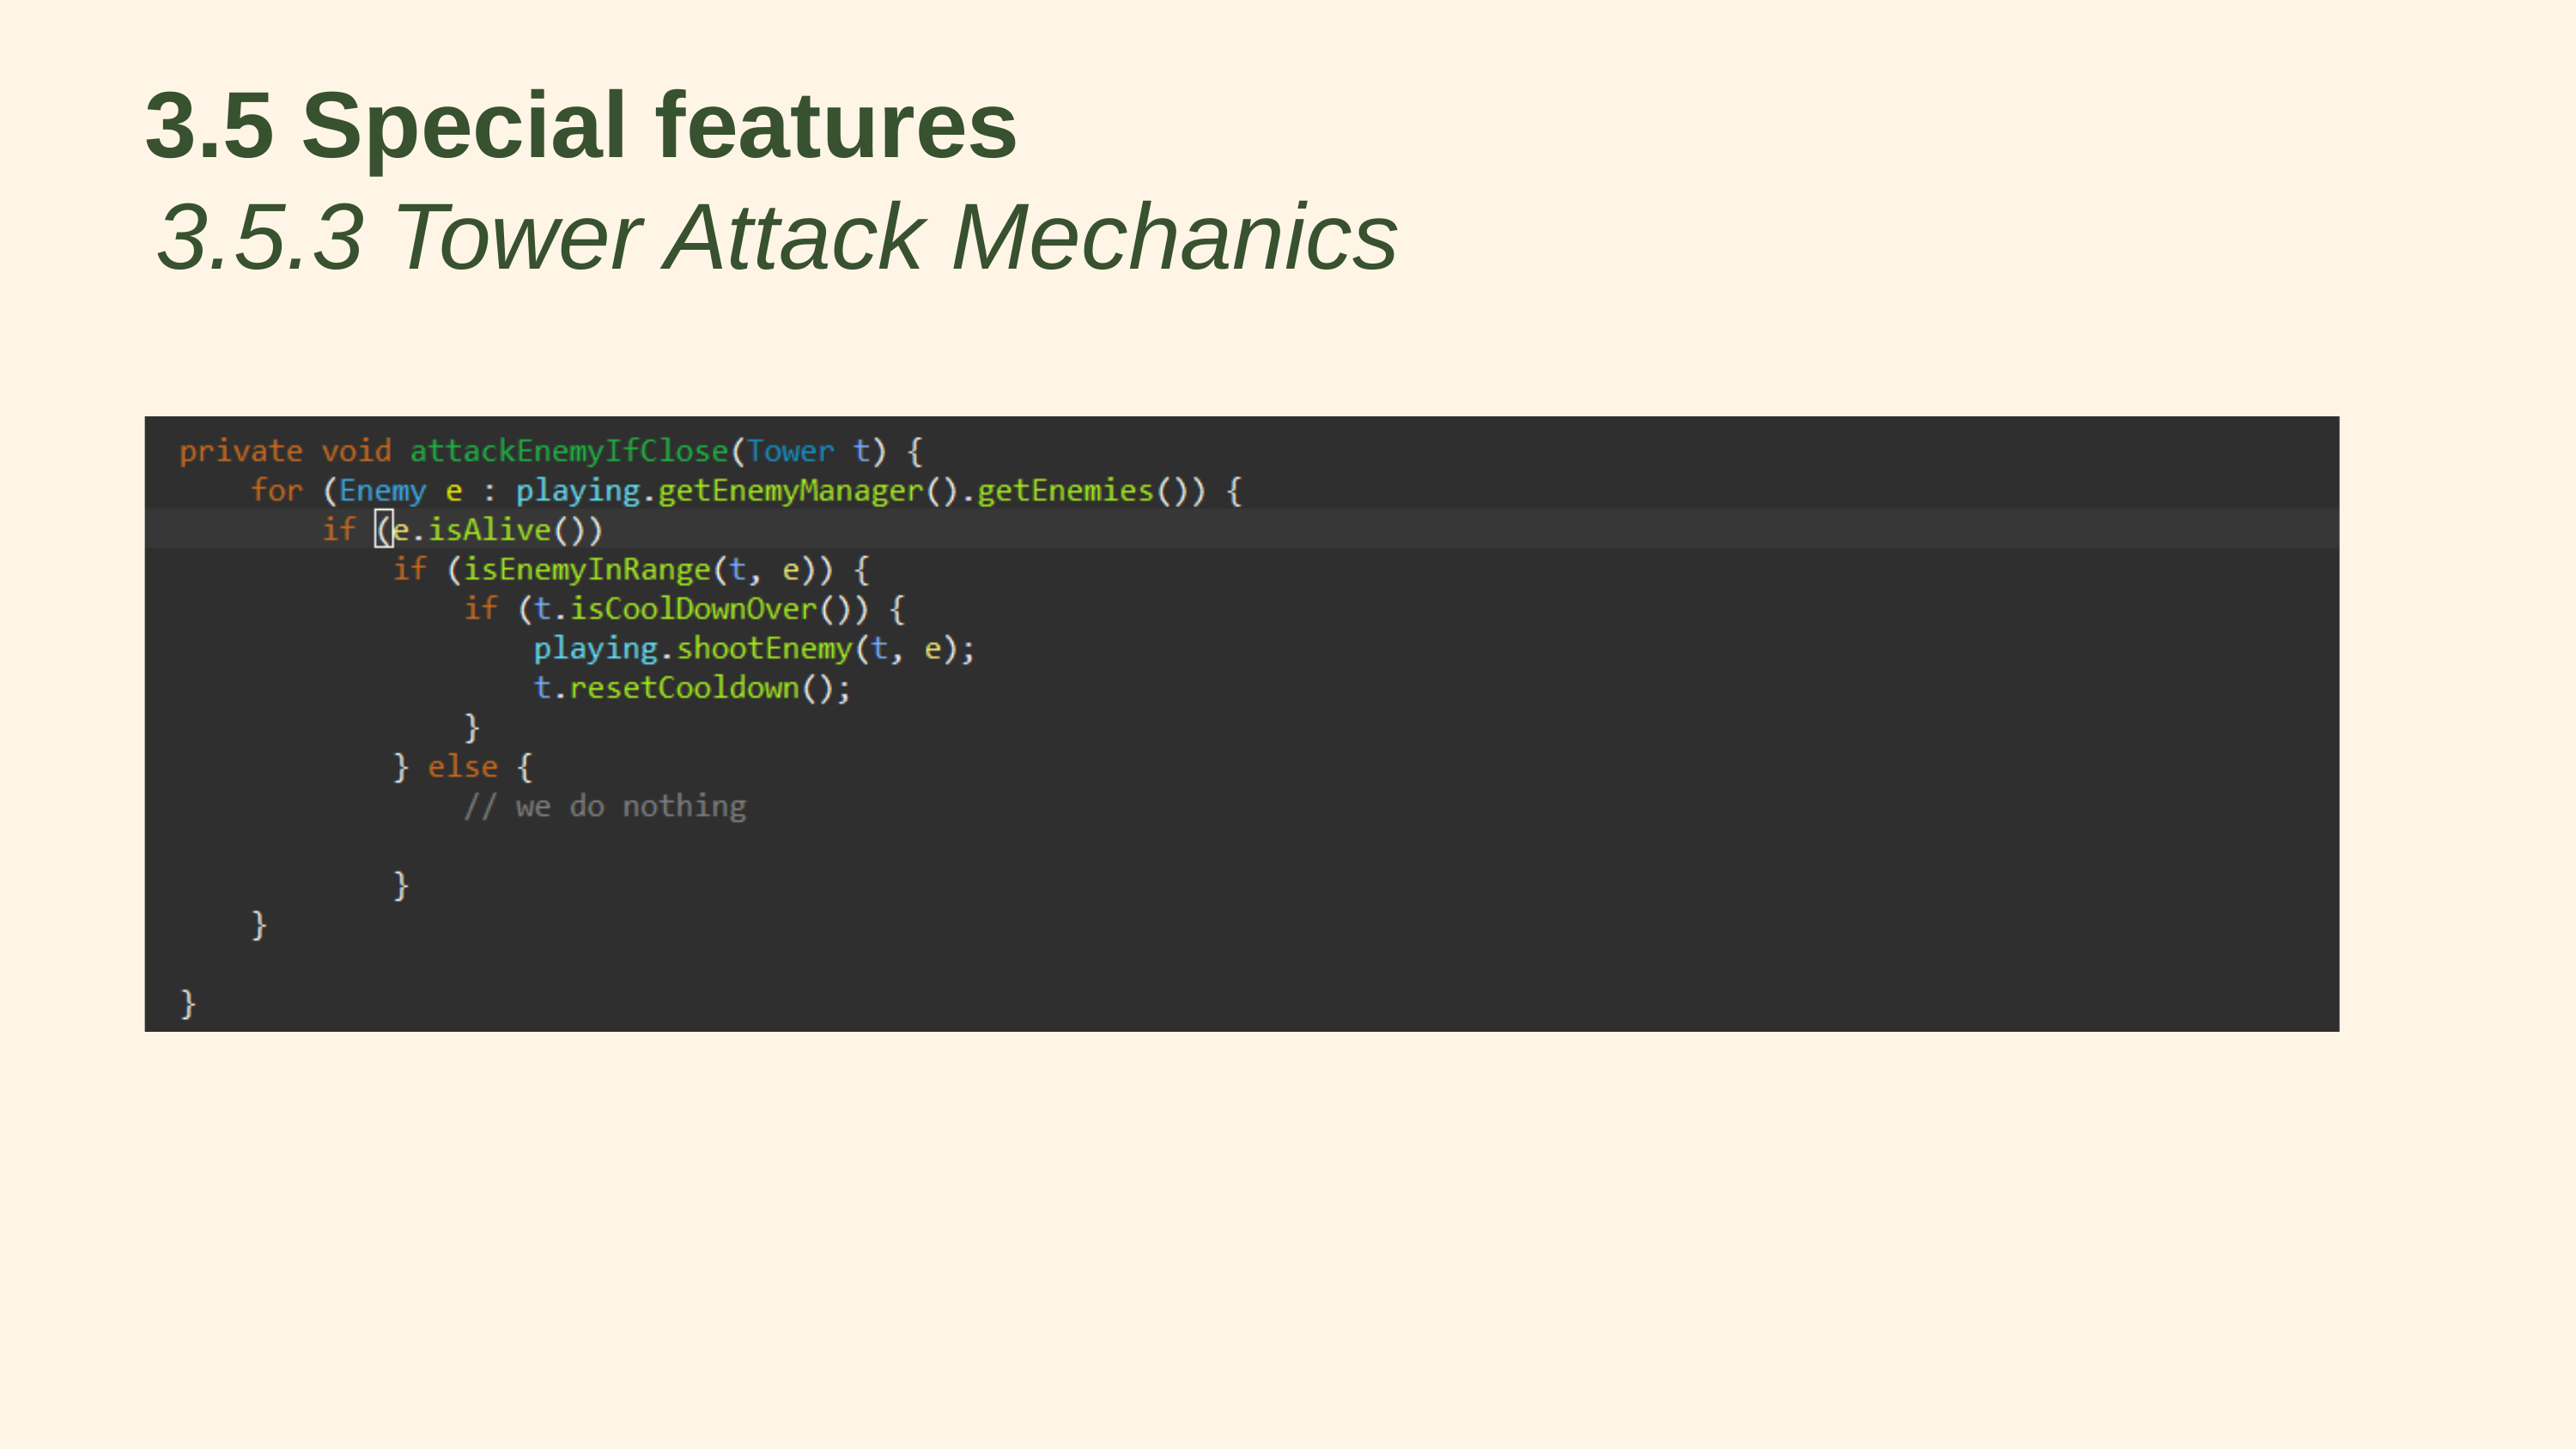

3.5 Special features
3.5.3 Tower Attack Mechanics